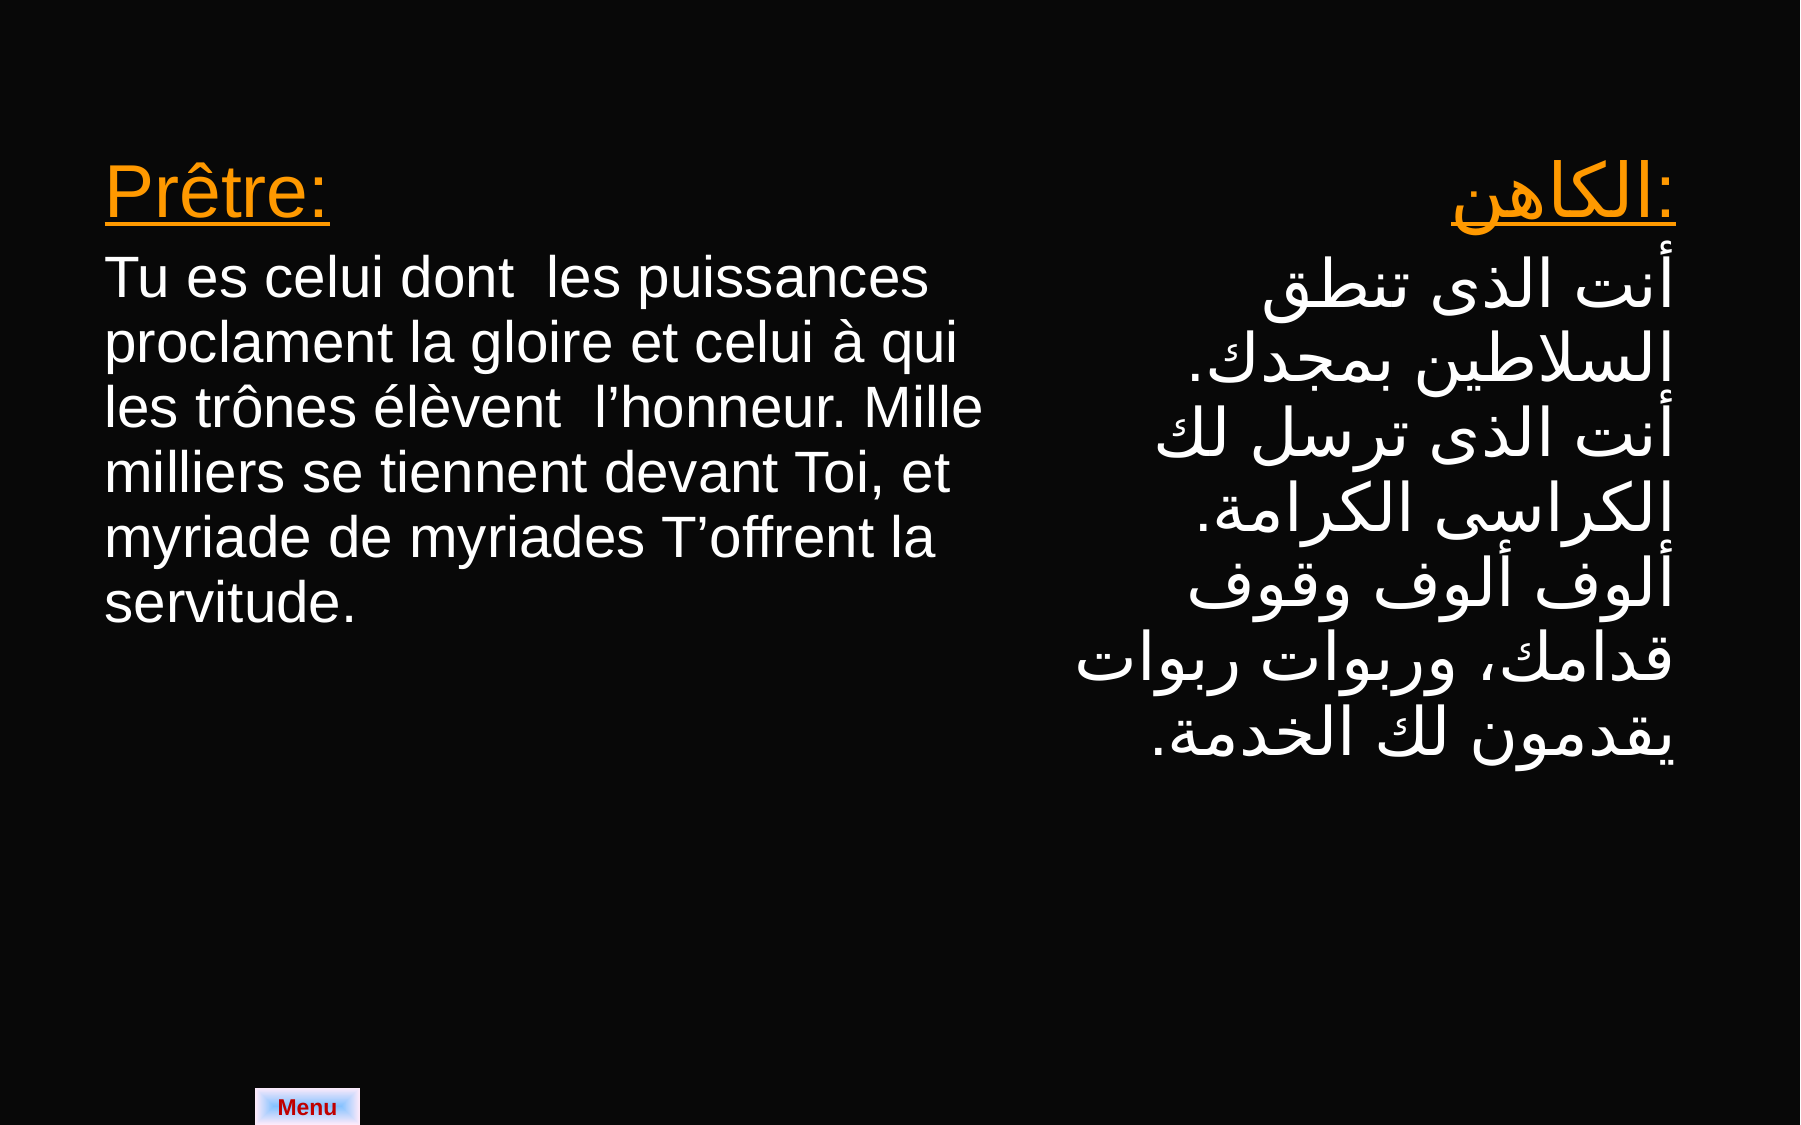

| Prêtre: Tu es celui dont les puissances proclament la gloire et celui à qui les trônes élèvent l’honneur. Mille milliers se tiennent devant Toi, et myriade de myriades T’offrent la servitude. | الكاهن: أنت الذى تنطق السلاطين بمجدك. أنت الذى ترسل لك الكراسى الكرامة. ألوف ألوف وقوف قدامك، وربوات ربوات يقدمون لك الخدمة. |
| --- | --- |

Menu